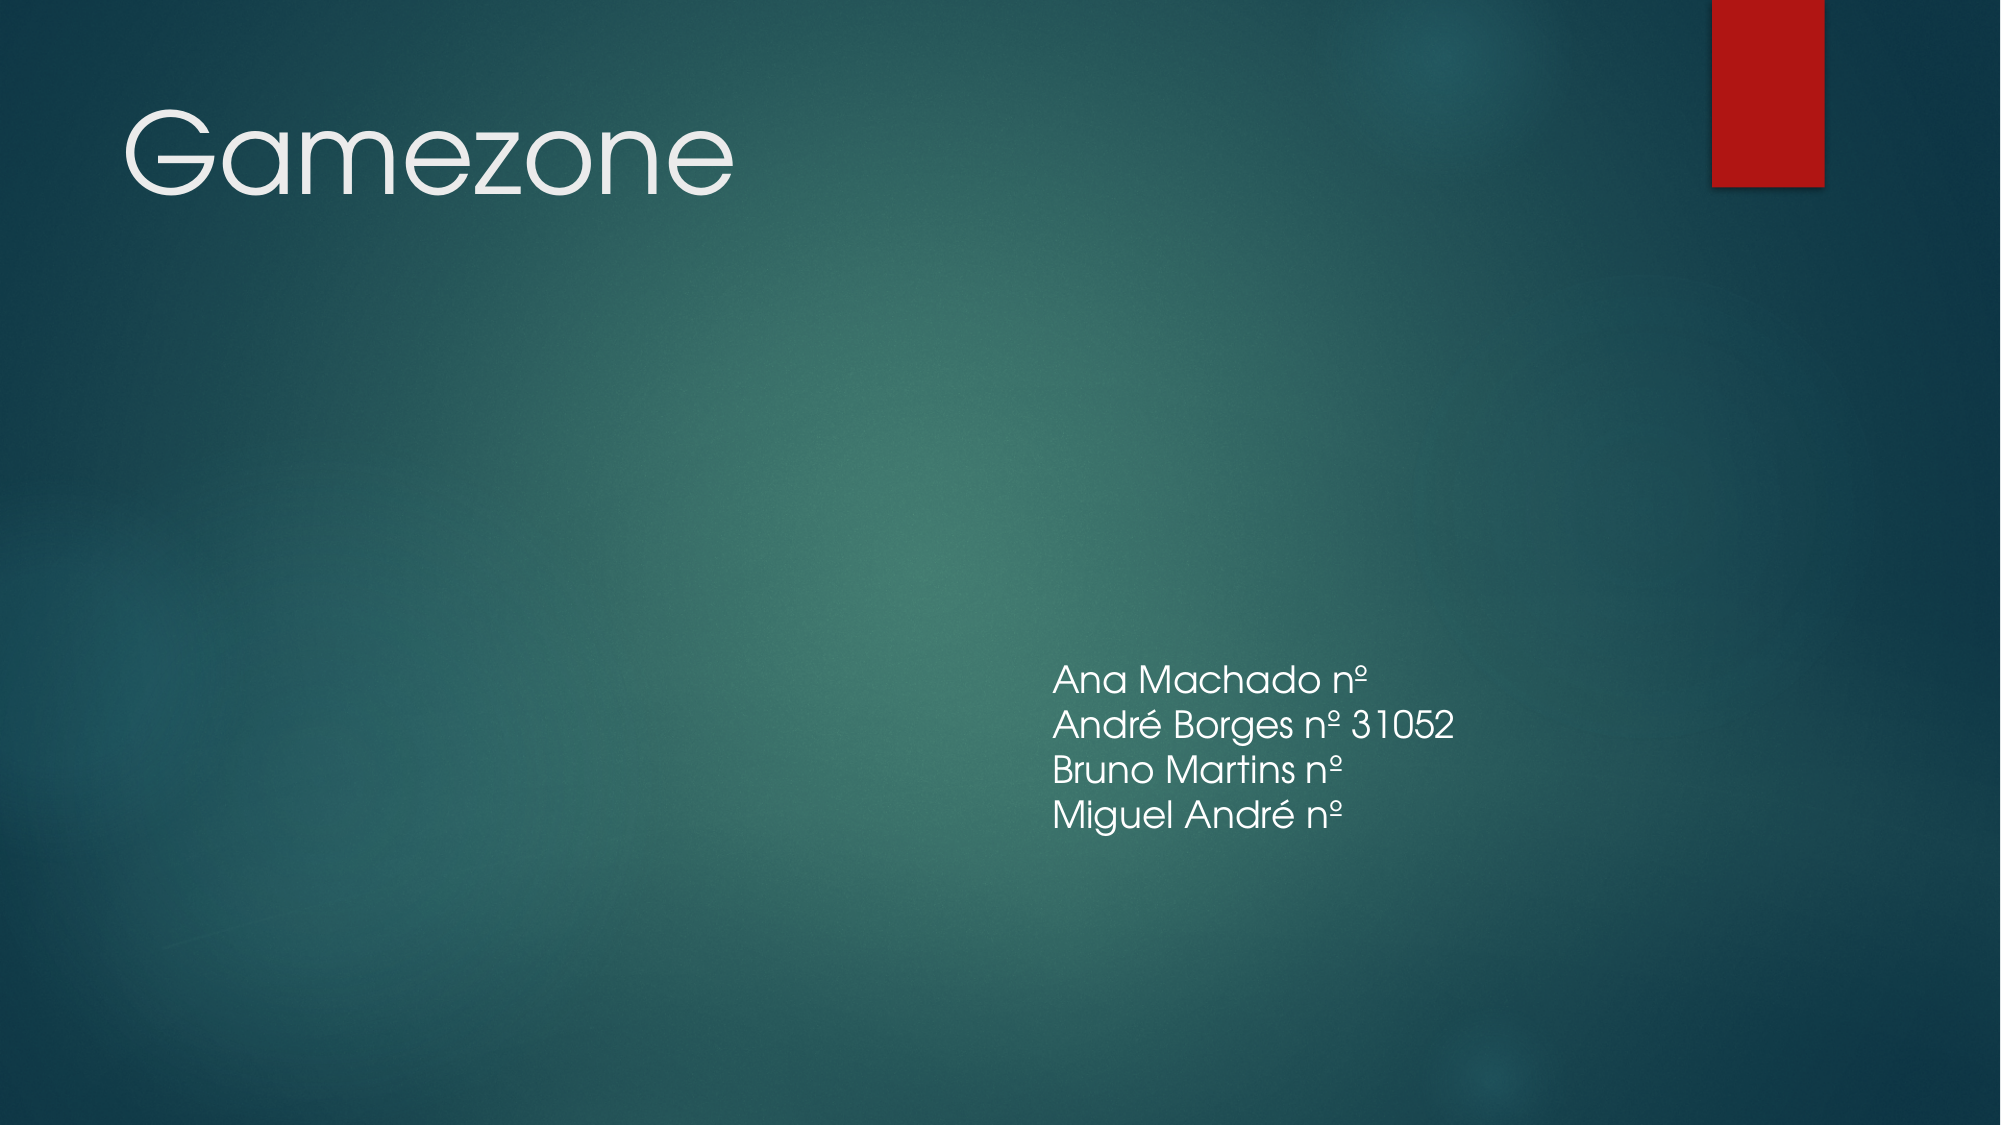

# Gamezone
Ana Machado nº
André Borges nº 31052
Bruno Martins nº
Miguel André nº